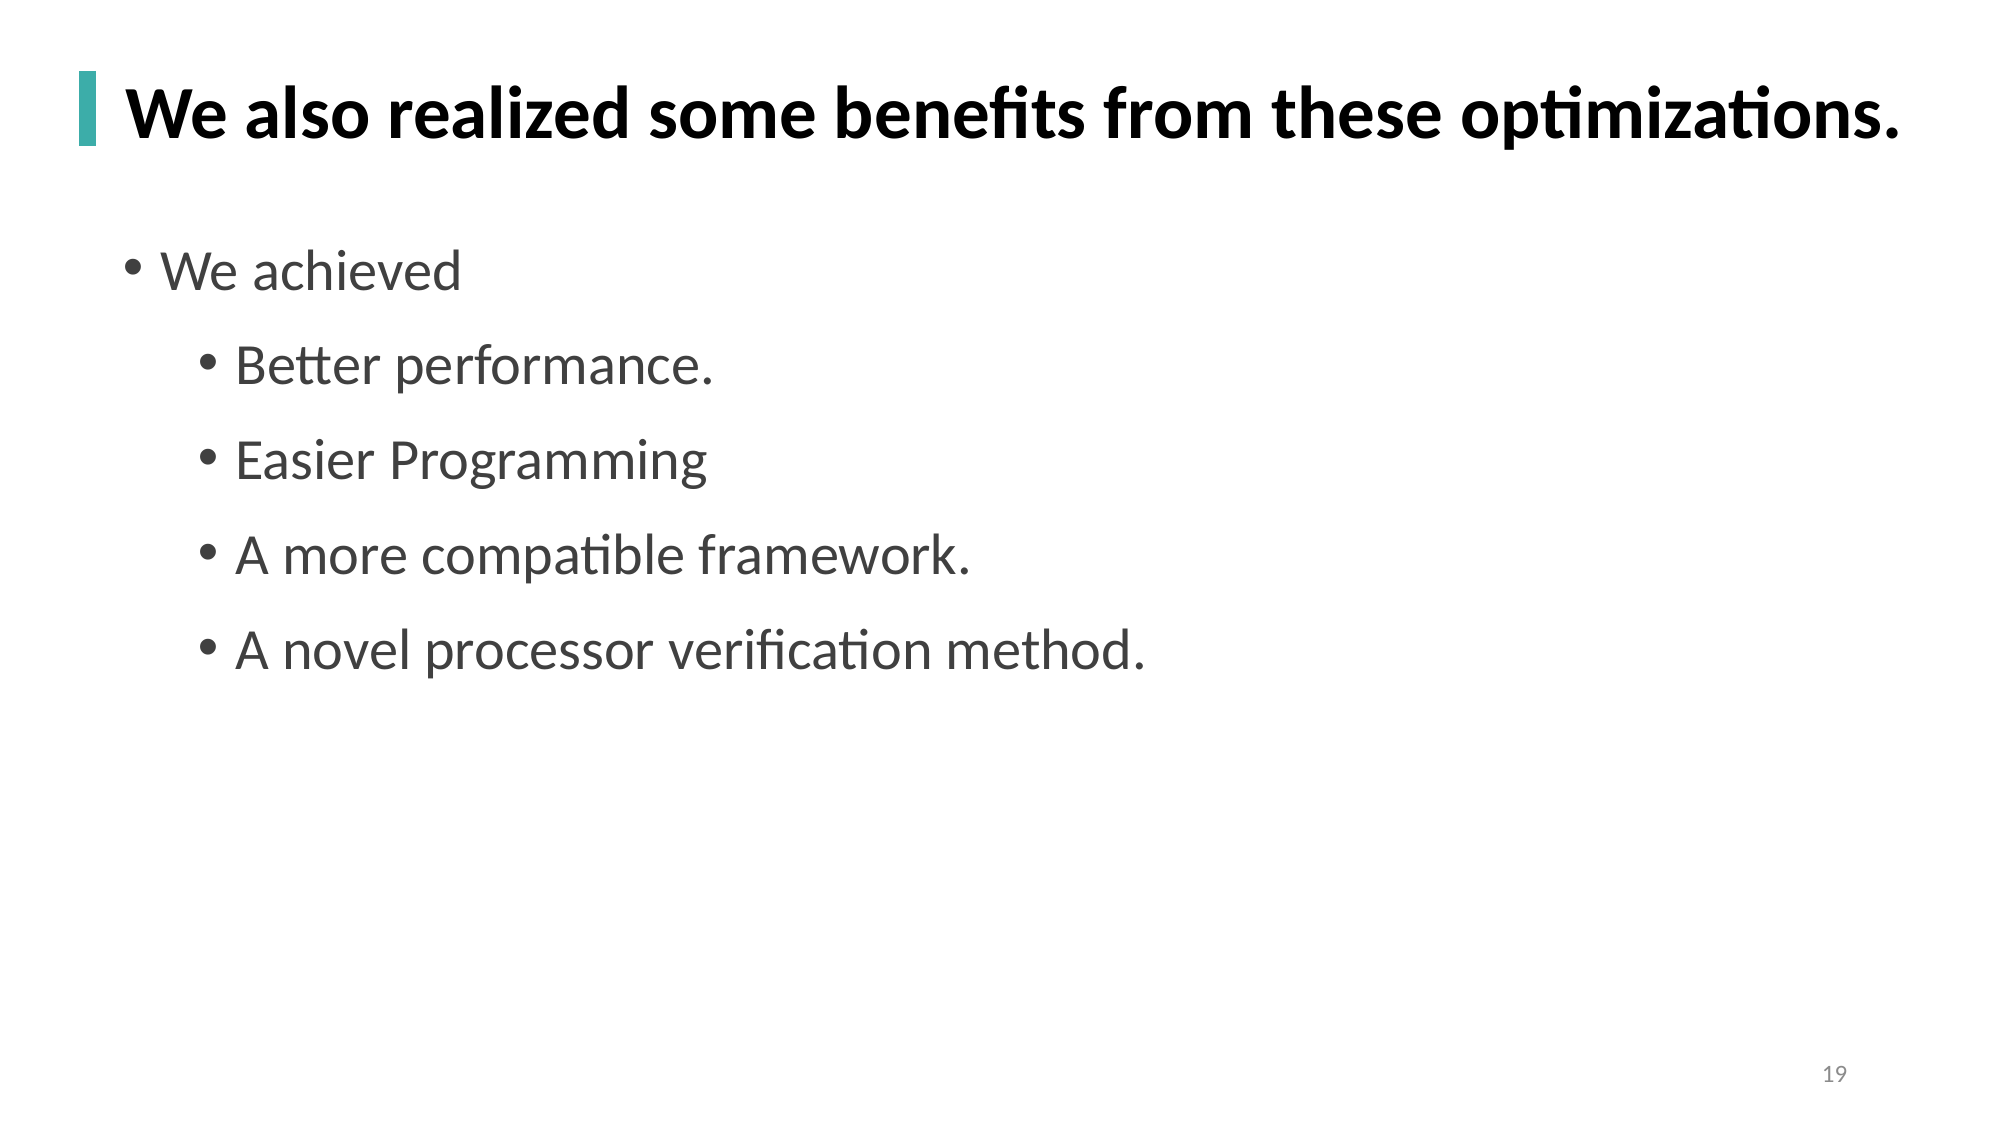

We also realized some benefits from these optimizations.
We achieved
Better performance.
Easier Programming
A more compatible framework.
A novel processor verification method.

19